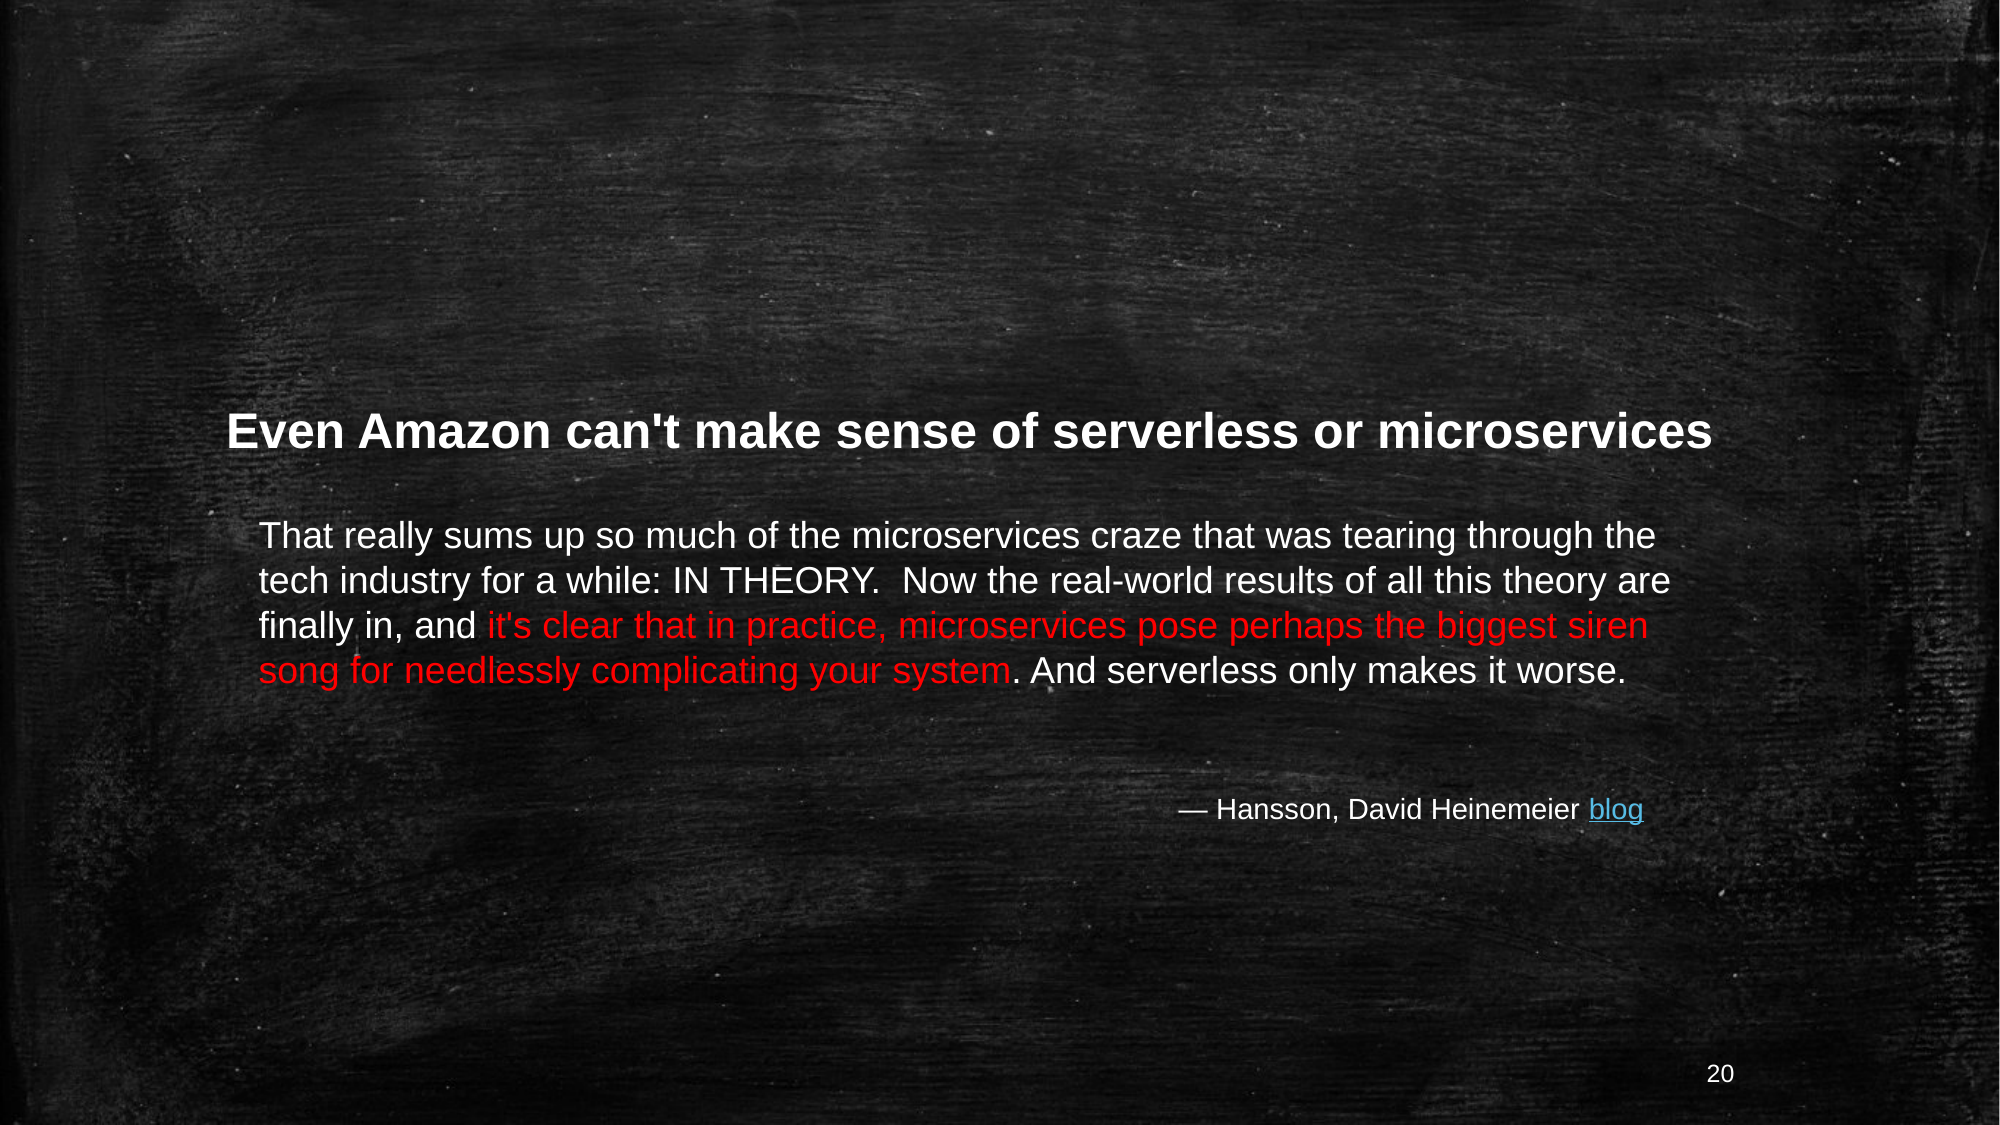

Even Amazon can't make sense of serverless or microservices
That really sums up so much of the microservices craze that was tearing through the tech industry for a while: IN THEORY.  Now the real-world results of all this theory are finally in, and it's clear that in practice, microservices pose perhaps the biggest siren song for needlessly complicating your system. And serverless only makes it worse.
 ― Hansson, David Heinemeier blog
20